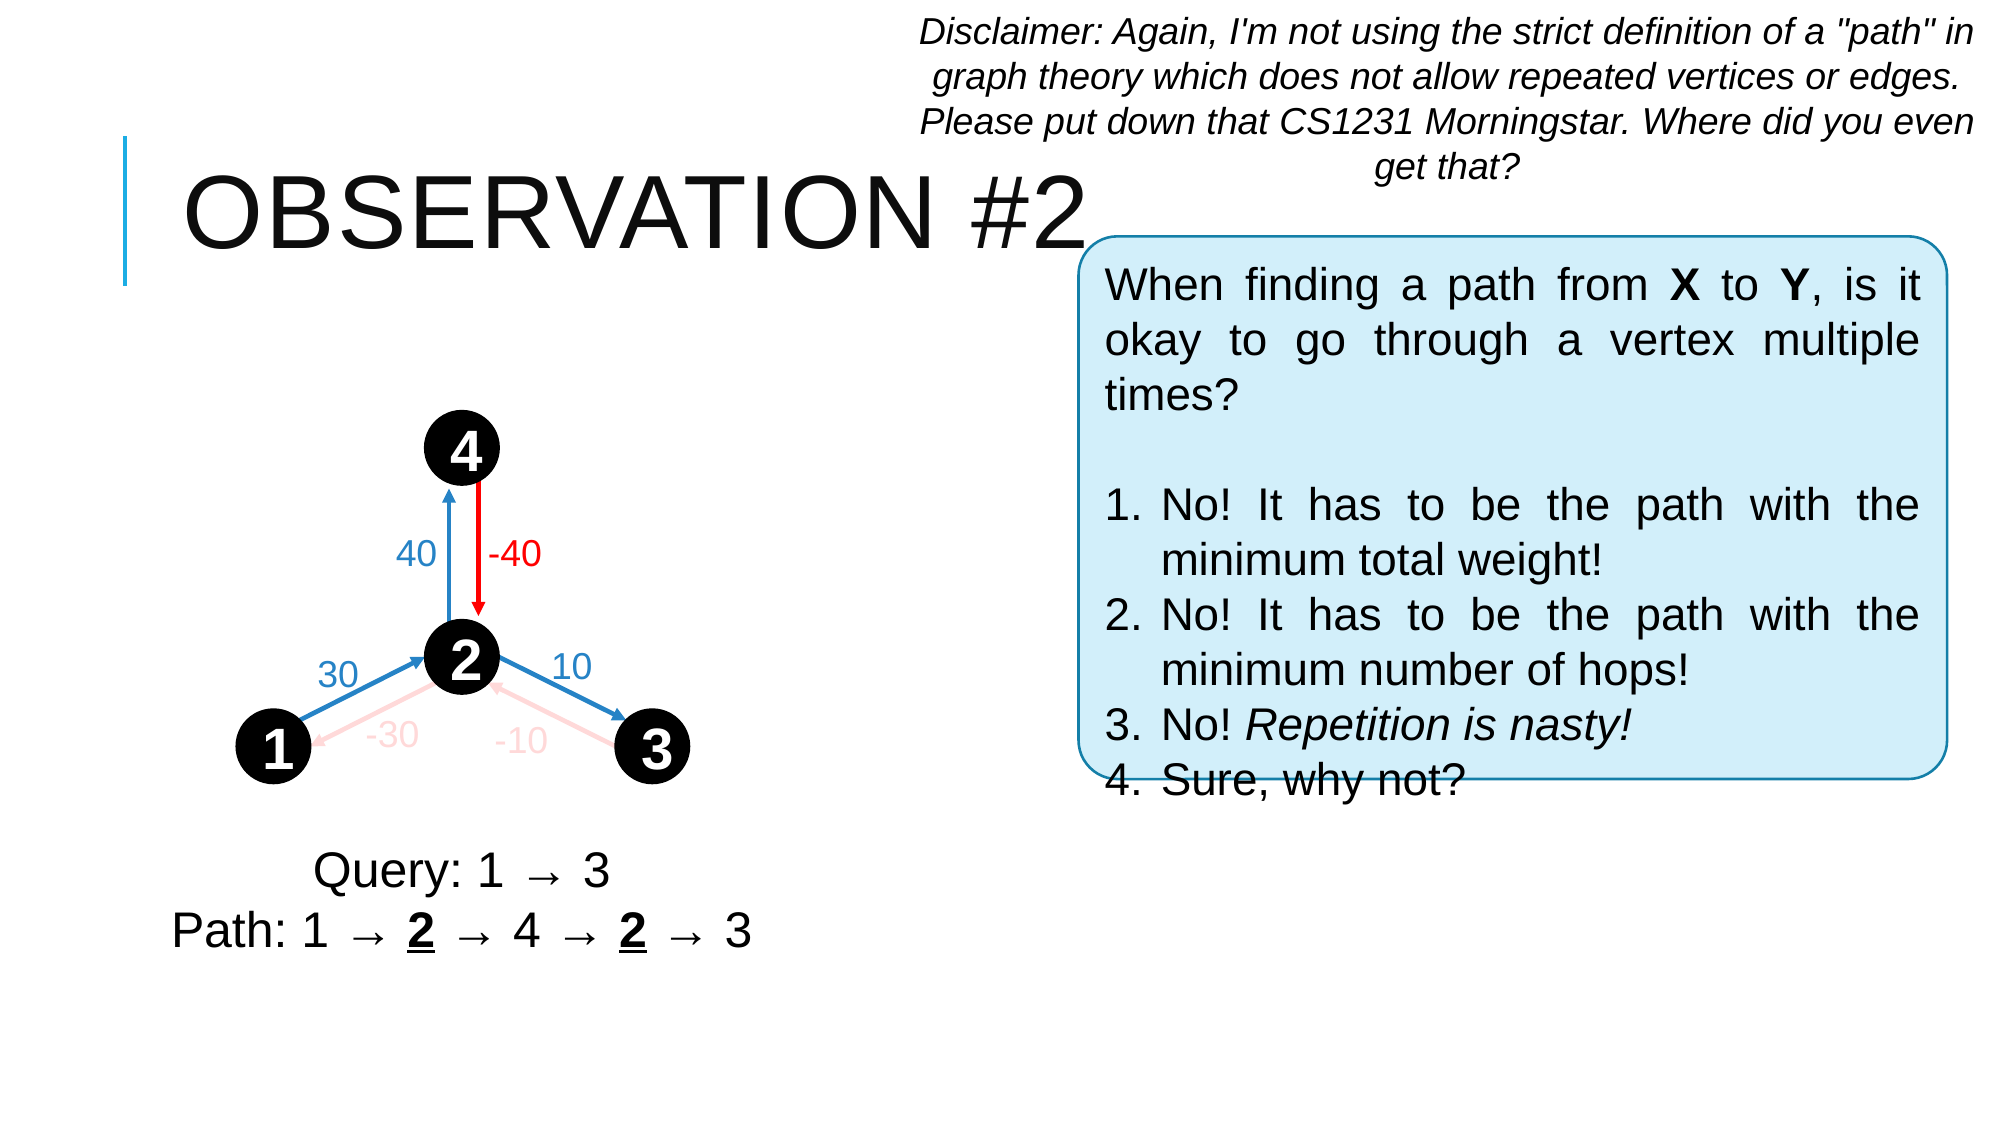

Disclaimer: Again, I'm not using the strict definition of a "path" in graph theory which does not allow repeated vertices or edges. Please put down that CS1231 Morningstar. Where did you even get that?
# Observation #2
When finding a path from X to Y, is it okay to go through a vertex multiple times?

No! It has to be the path with the minimum total weight!
No! It has to be the path with the minimum number of hops!
No! Repetition is nasty!
Sure, why not?

4
40
-40
2
10
30
-30
-10
1
3
Query: 1 → 3
Path: 1 → 2 → 4 → 2 → 3